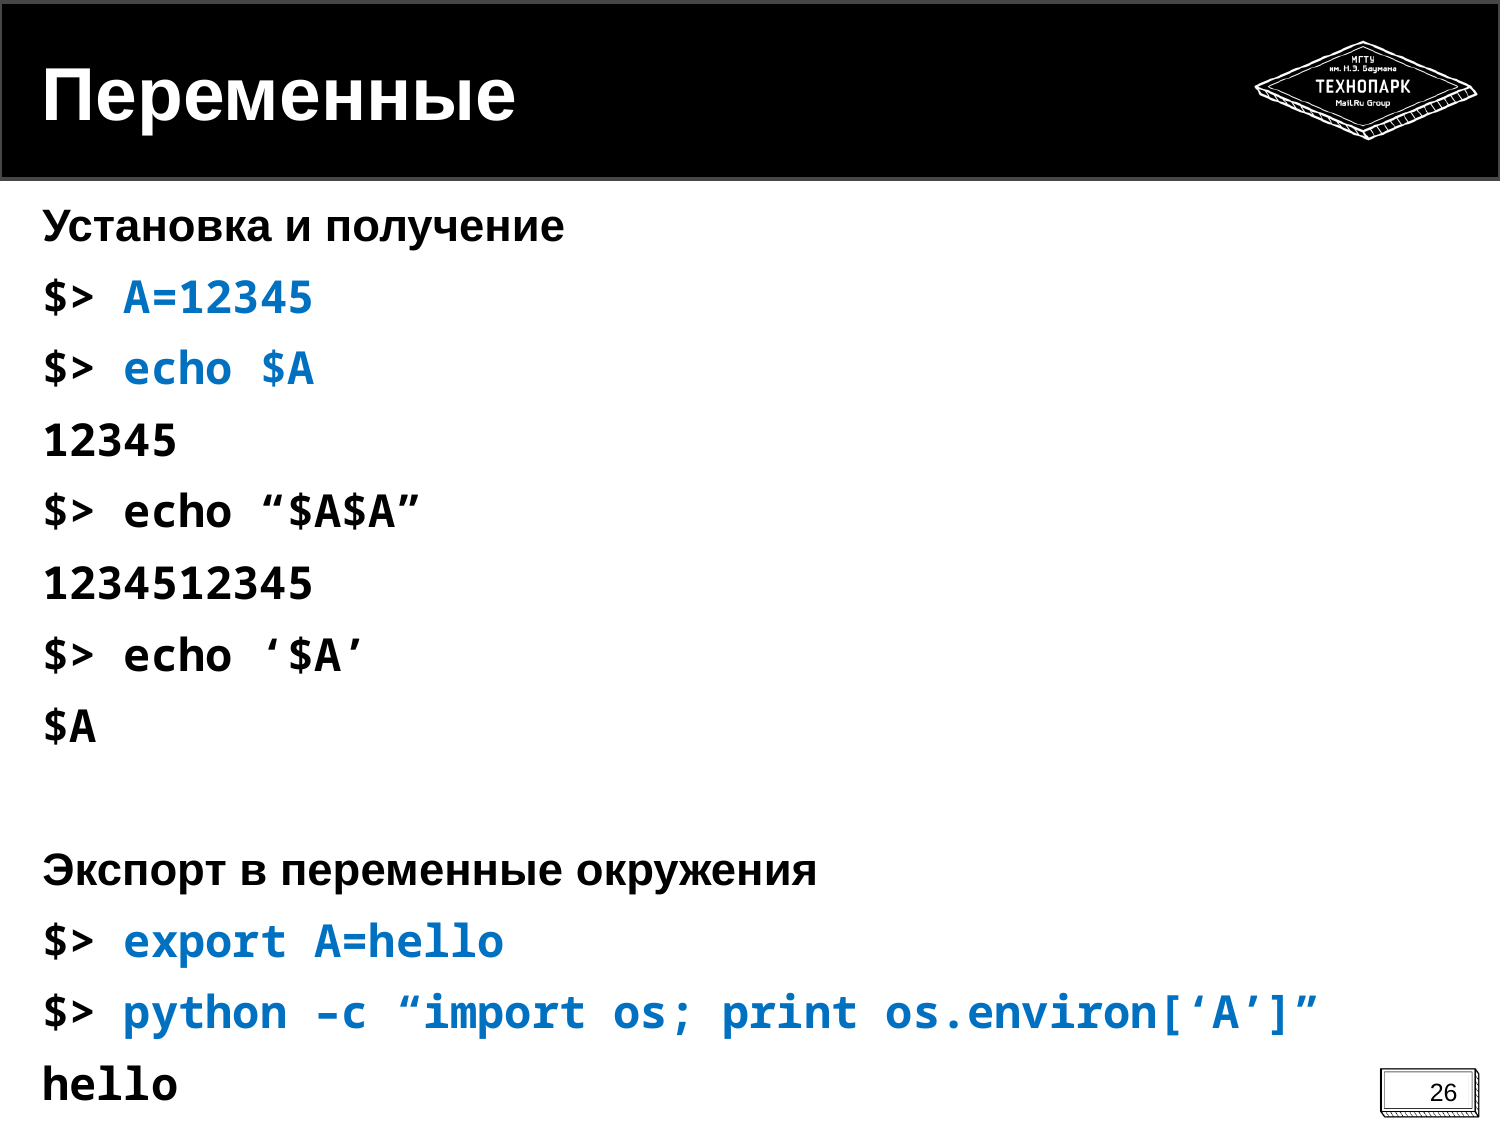

# Переменные
Установка и получение
$> A=12345
$> echo $A
12345
$> echo “$A$A”
1234512345
$> echo ‘$A’
$A

Экспорт в переменные окружения
$> export A=hello
$> python –c “import os; print os.environ[‘A’]”
hello

26